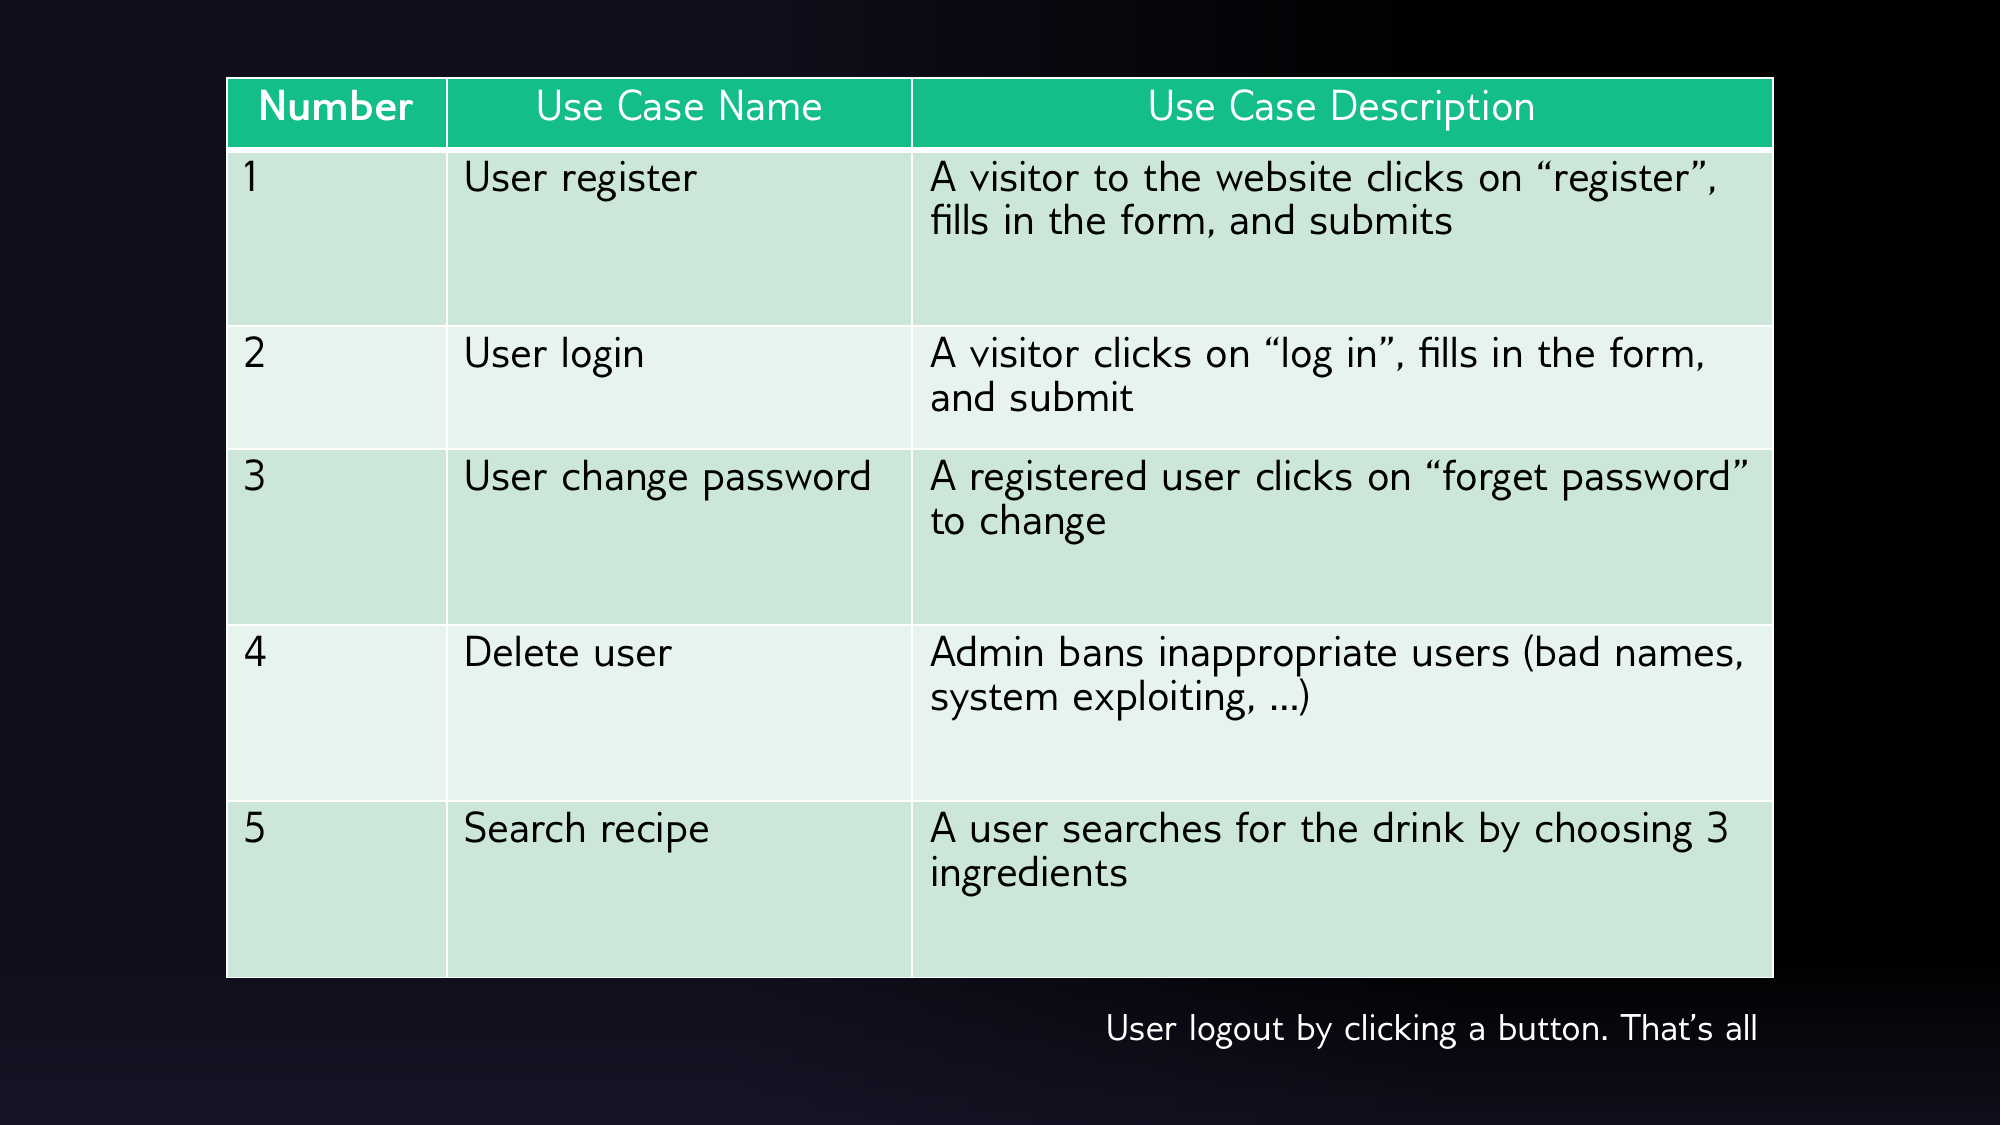

| Number | Use Case Name | Use Case Description |
| --- | --- | --- |
| 1 | User register | A visitor to the website clicks on “register”, fills in the form, and submits |
| 2 | User login | A visitor clicks on “log in”, fills in the form, and submit |
| 3 | User change password | A registered user clicks on “forget password” to change |
| 4 | Delete user | Admin bans inappropriate users (bad names, system exploiting, …) |
| 5 | Search recipe | A user searches for the drink by choosing 3 ingredients |
User logout by clicking a button. That’s all